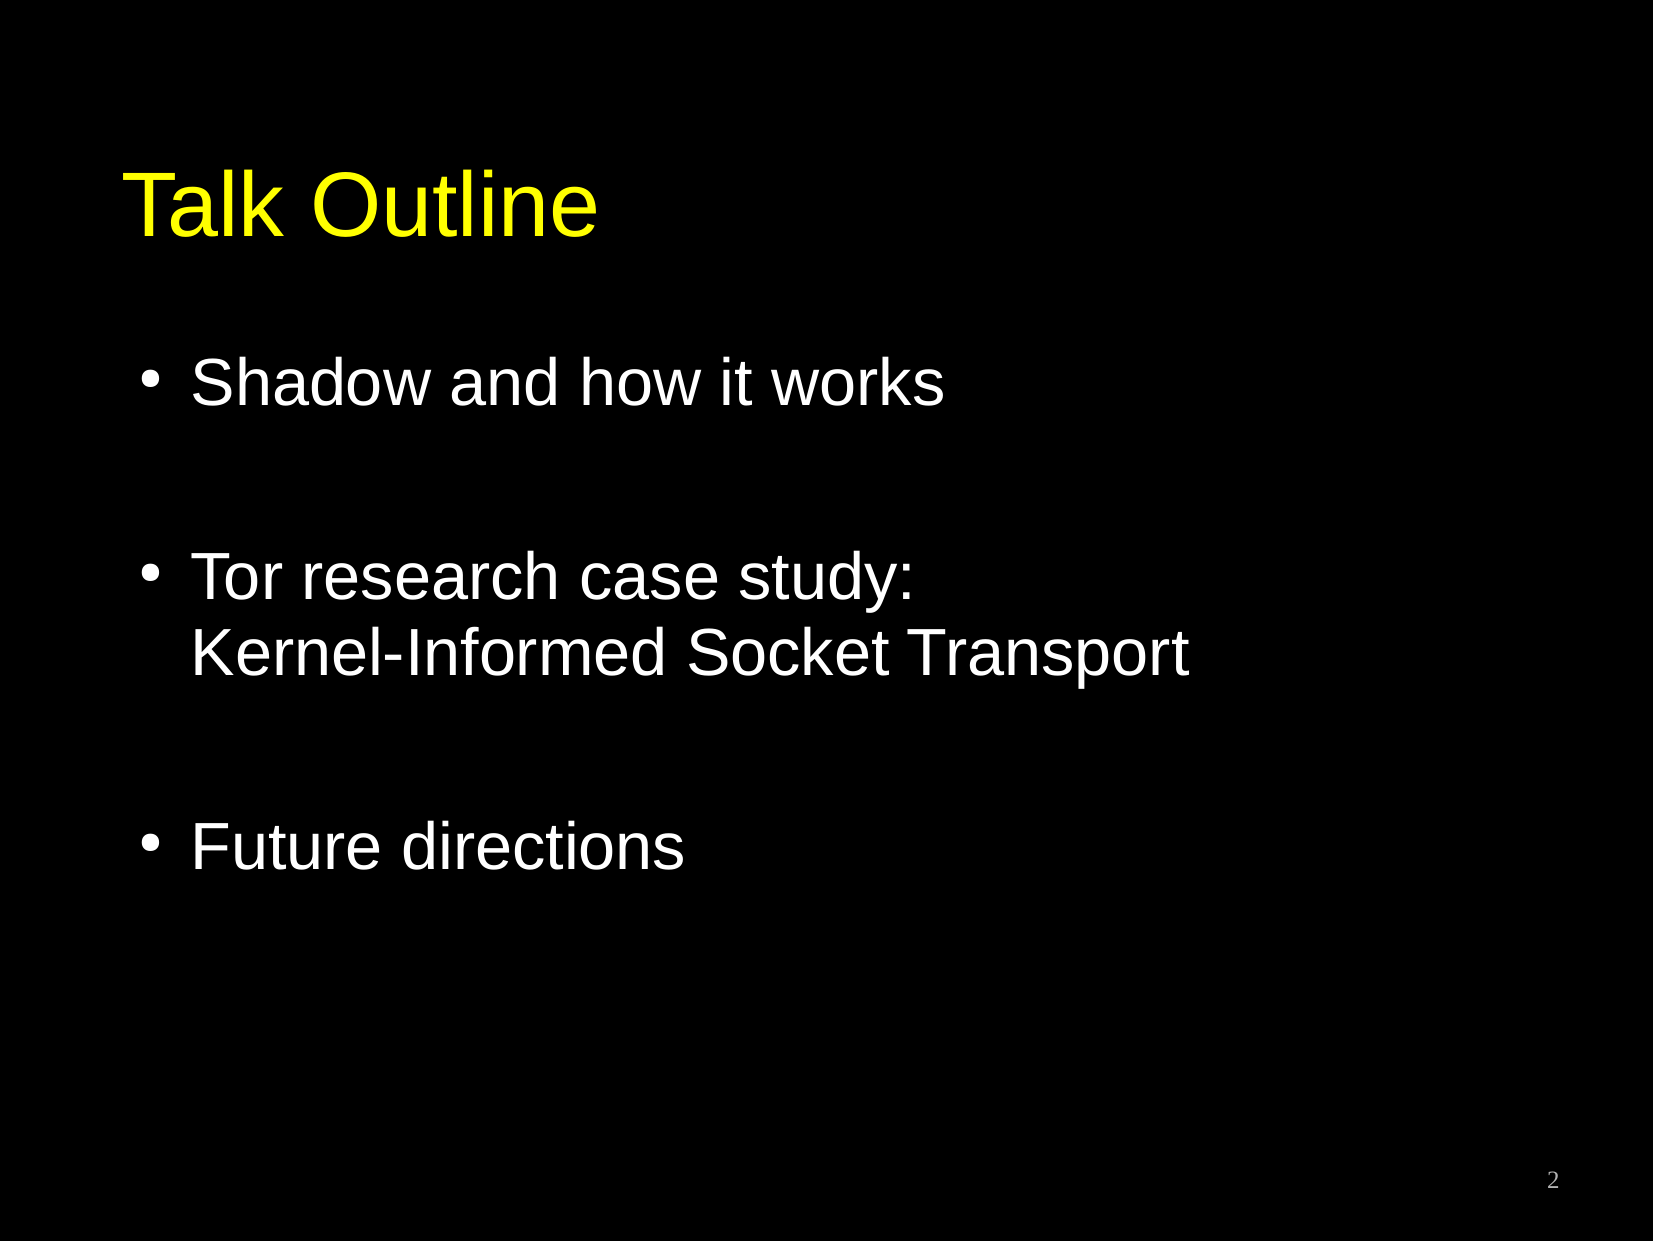

# Talk Outline
Shadow and how it works

Tor research case study:
Kernel-Informed Socket Transport

Future directions

2